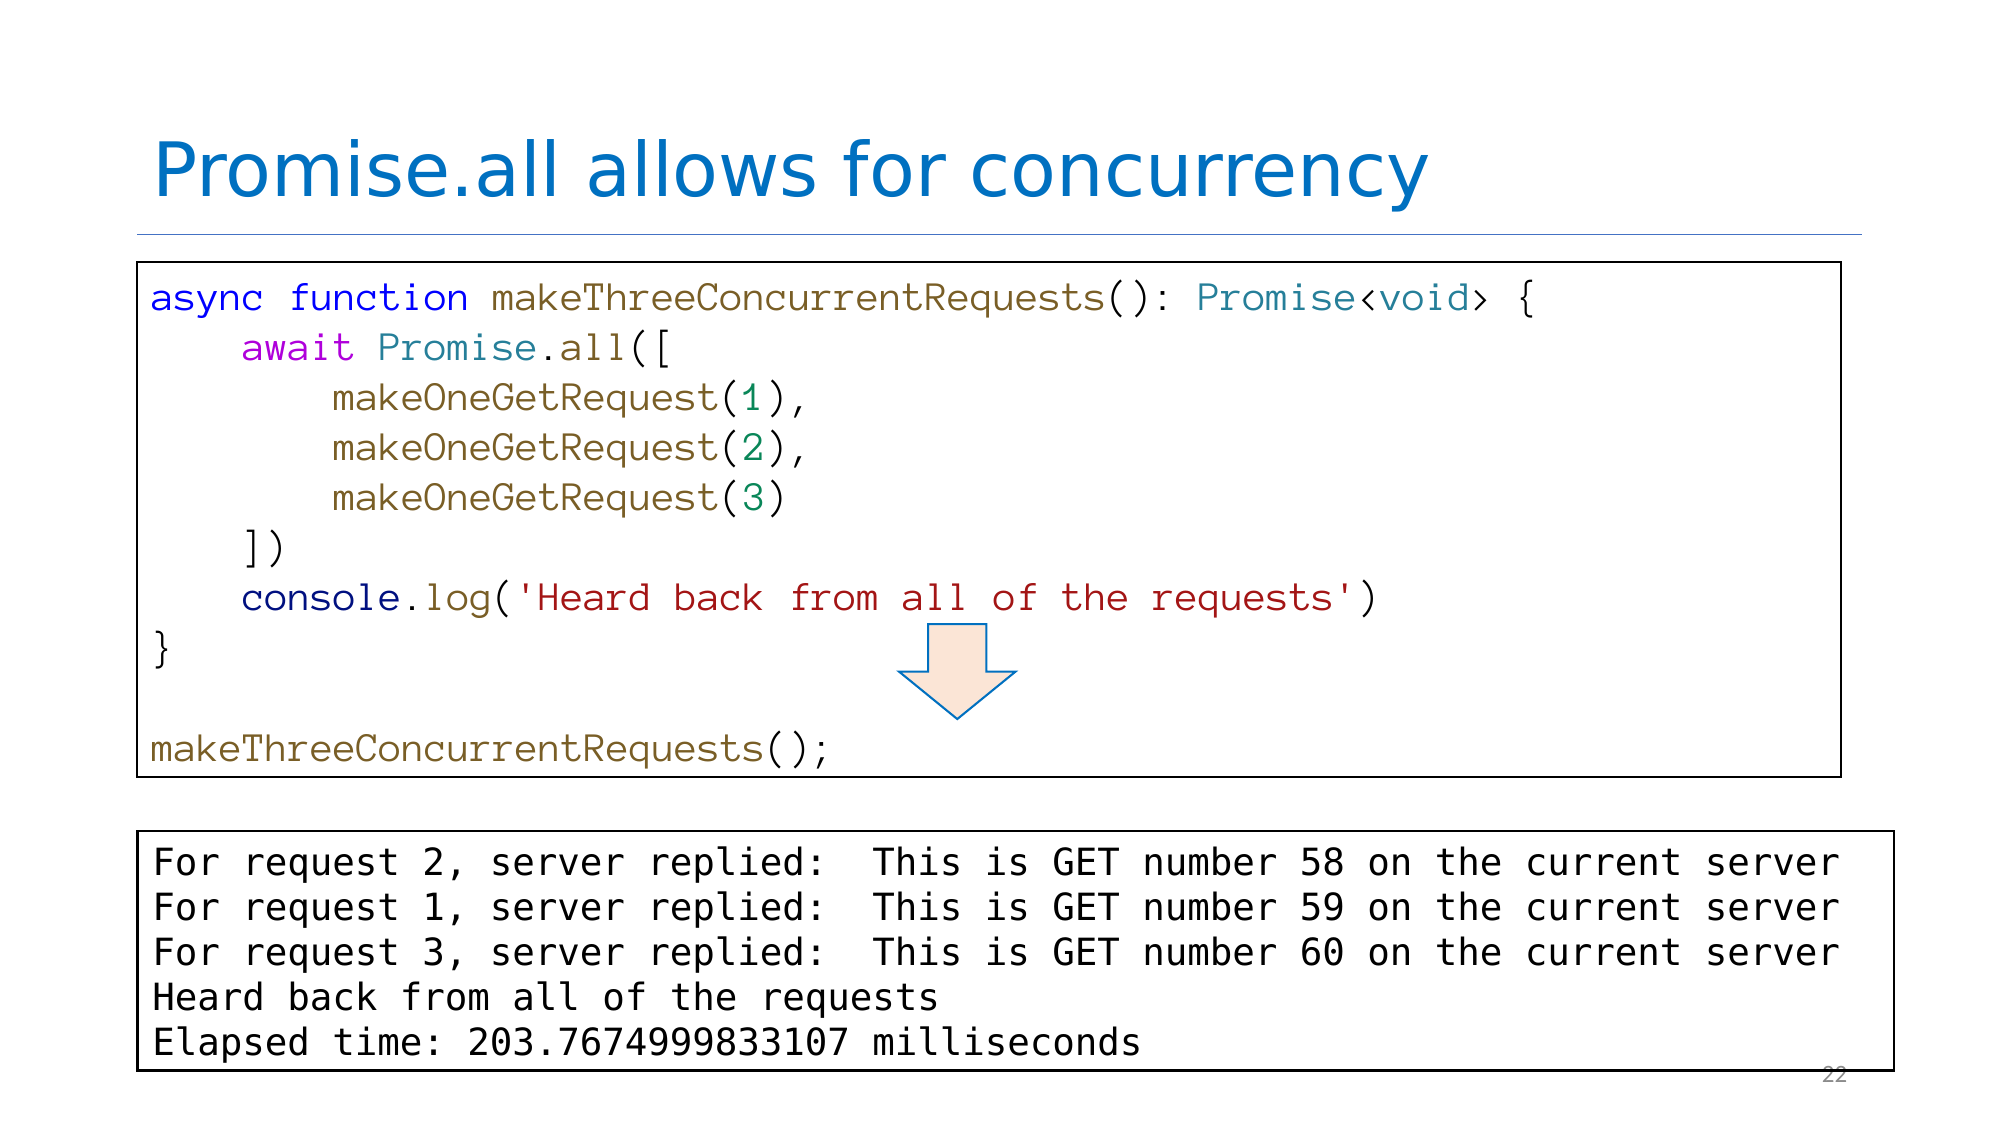

# Promise.all allows for concurrency
async function makeThreeConcurrentRequests(): Promise<void> {
    await Promise.all([
        makeOneGetRequest(1),
        makeOneGetRequest(2),
        makeOneGetRequest(3)
    ])
    console.log('Heard back from all of the requests')
}
makeThreeConcurrentRequests();

For request 2, server replied:  This is GET number 58 on the current server
For request 1, server replied:  This is GET number 59 on the current server
For request 3, server replied:  This is GET number 60 on the current server
Heard back from all of the requests
Elapsed time: 203.7674999833107 milliseconds
22